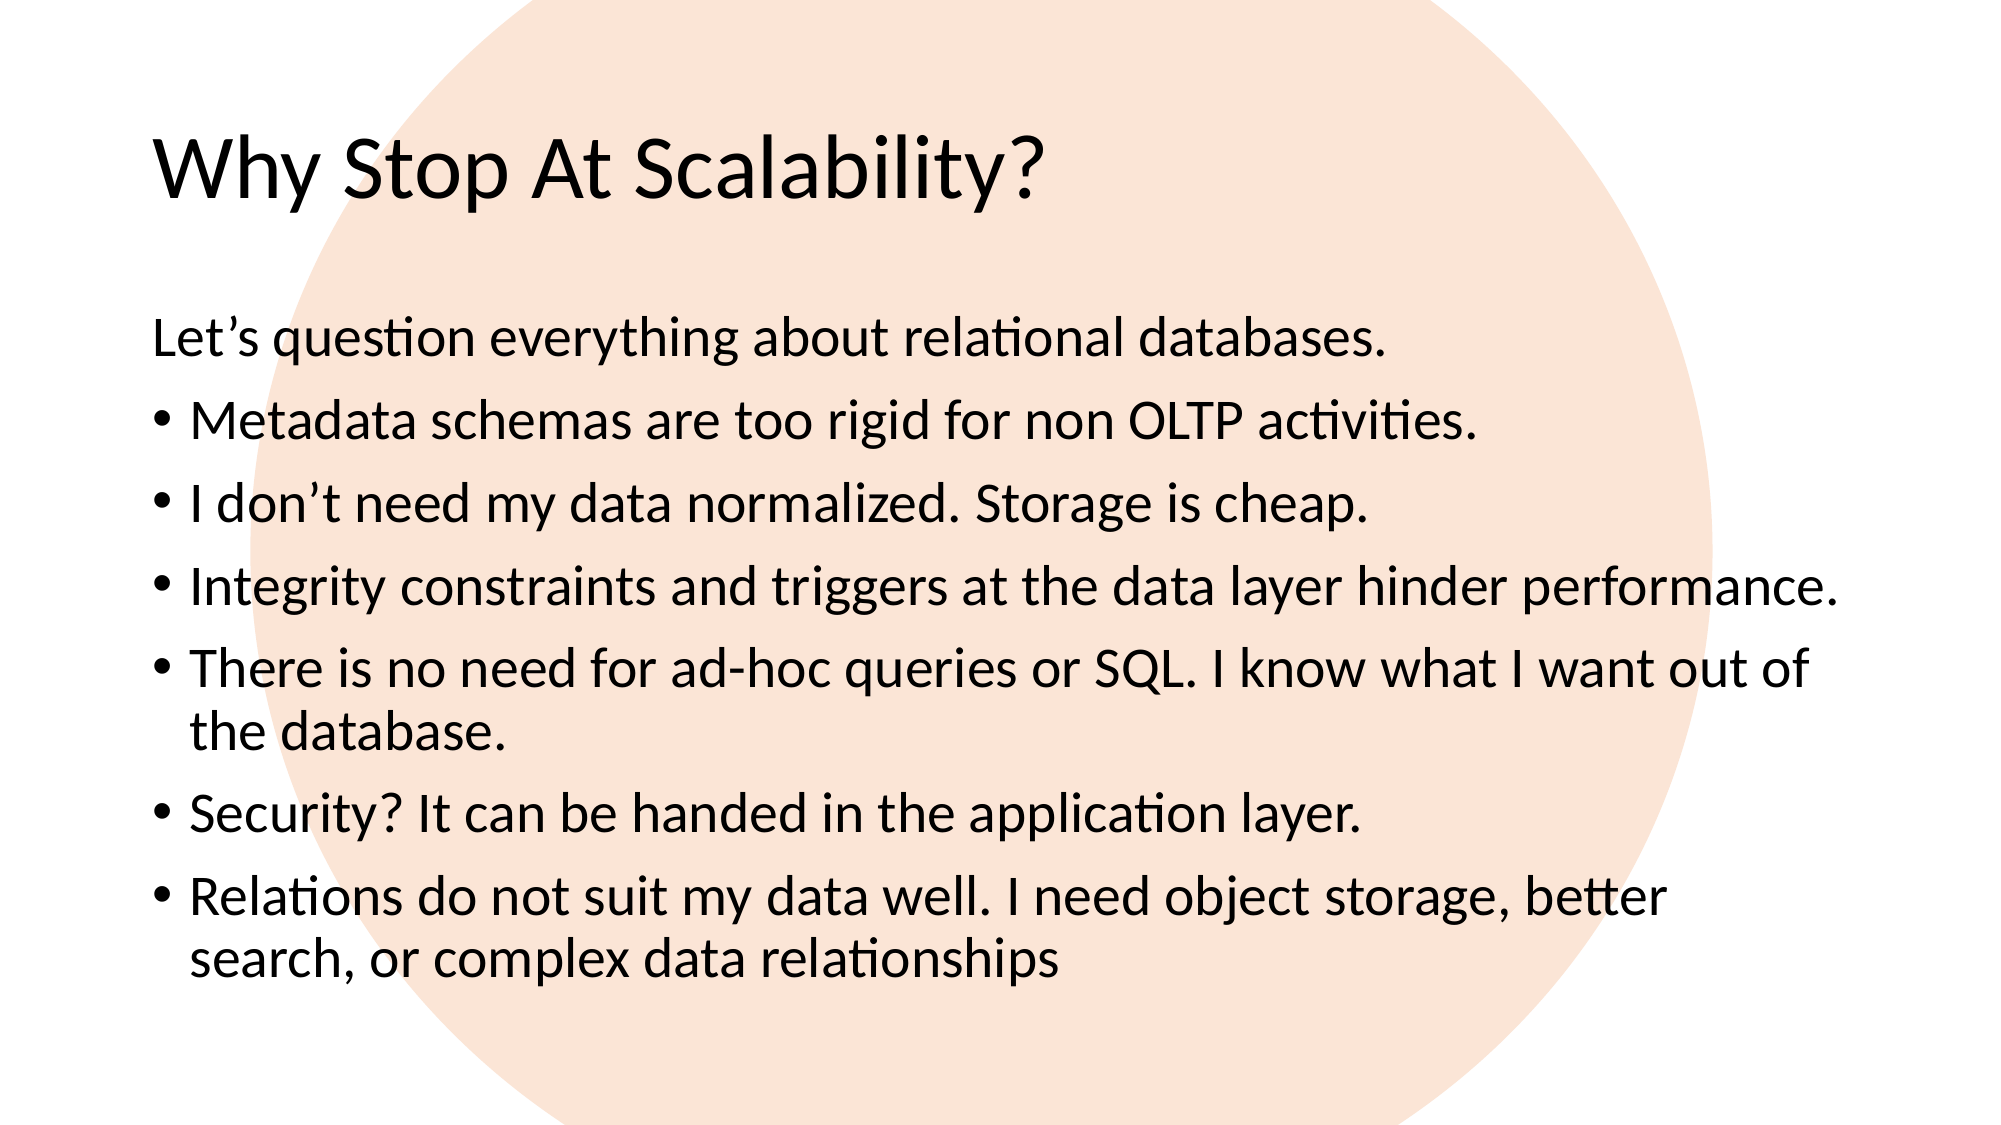

# Why Stop At Scalability?
Let’s question everything about relational databases.
Metadata schemas are too rigid for non OLTP activities.
I don’t need my data normalized. Storage is cheap.
Integrity constraints and triggers at the data layer hinder performance.
There is no need for ad-hoc queries or SQL. I know what I want out of the database.
Security? It can be handed in the application layer.
Relations do not suit my data well. I need object storage, better search, or complex data relationships